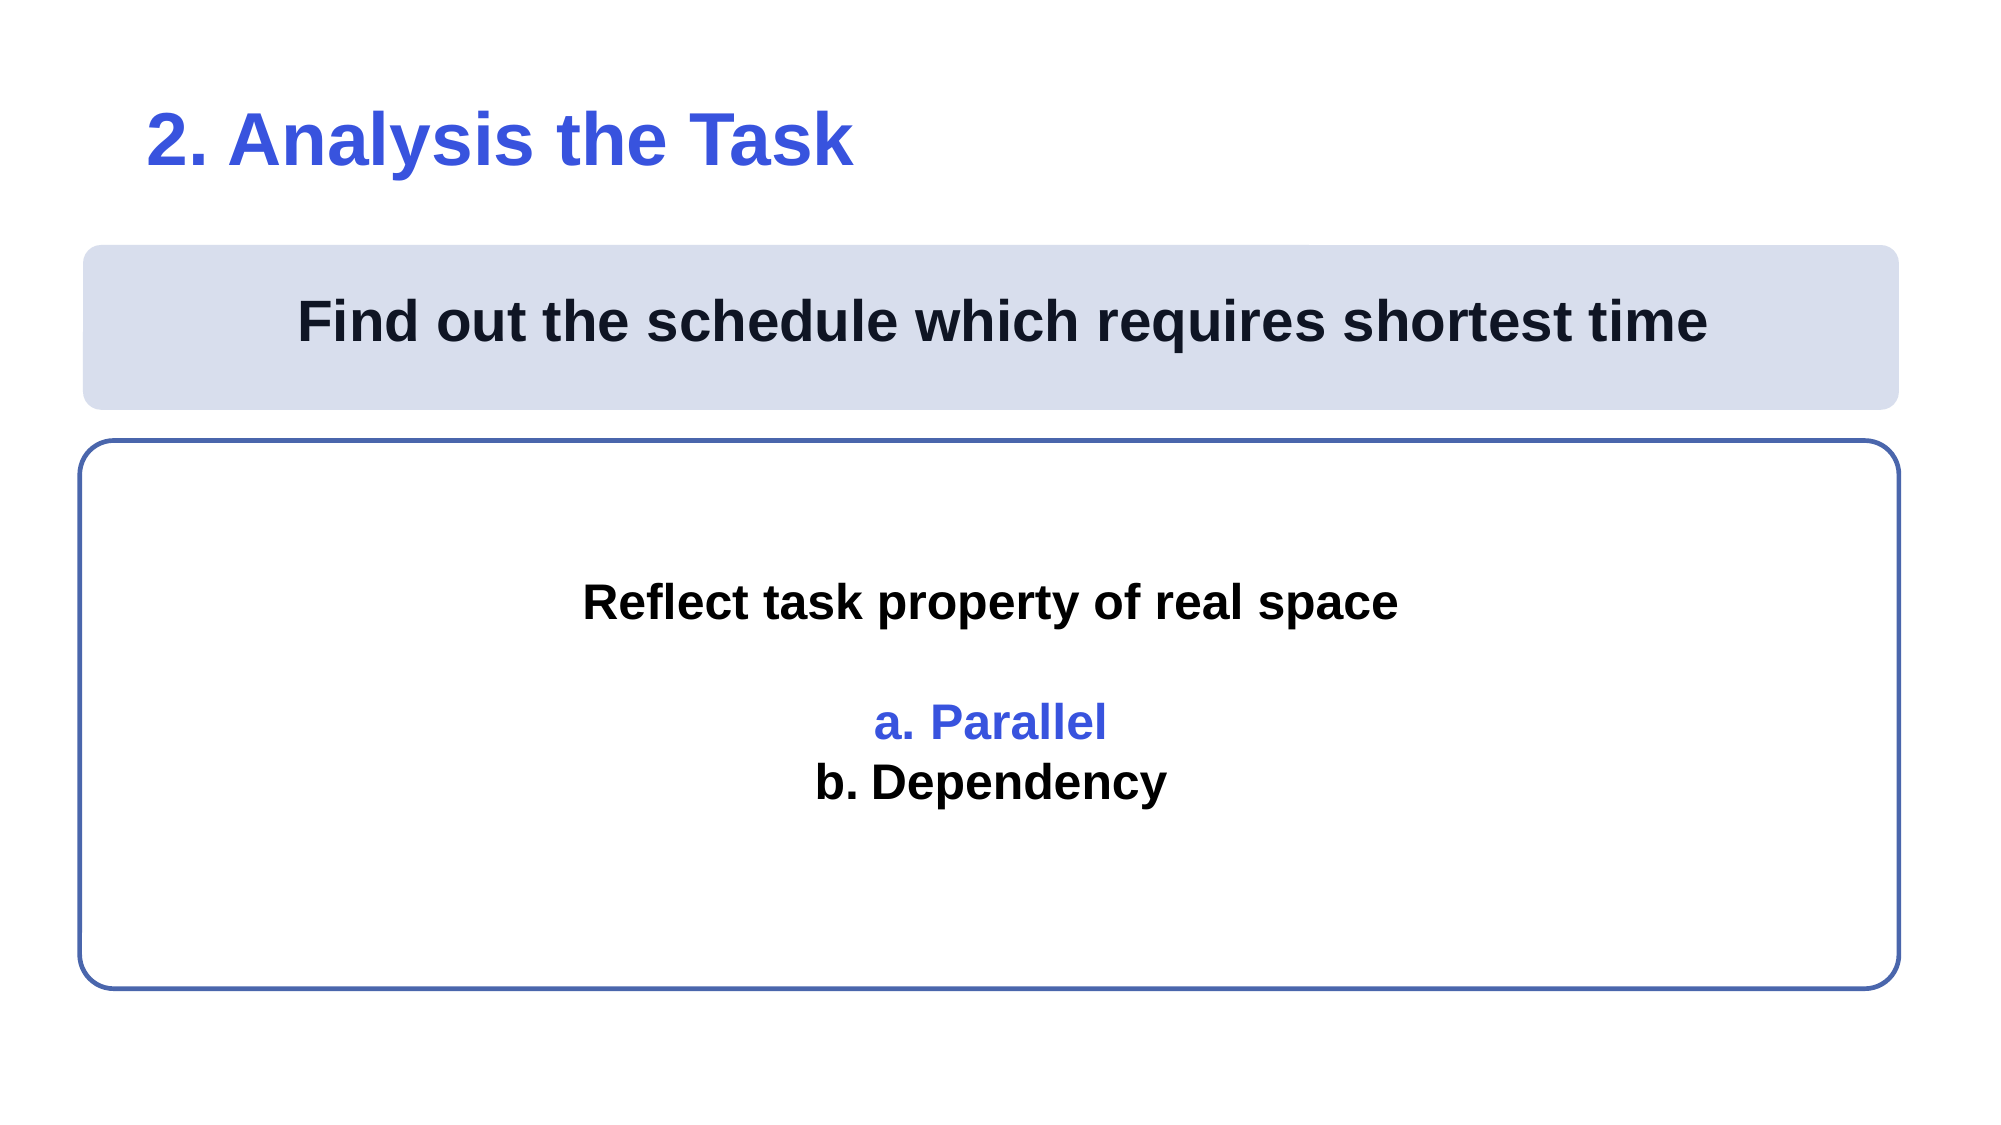

2. Analysis the Task

Find out the schedule which requires shortest time

Reflect task property of real space

Parallel
Dependency